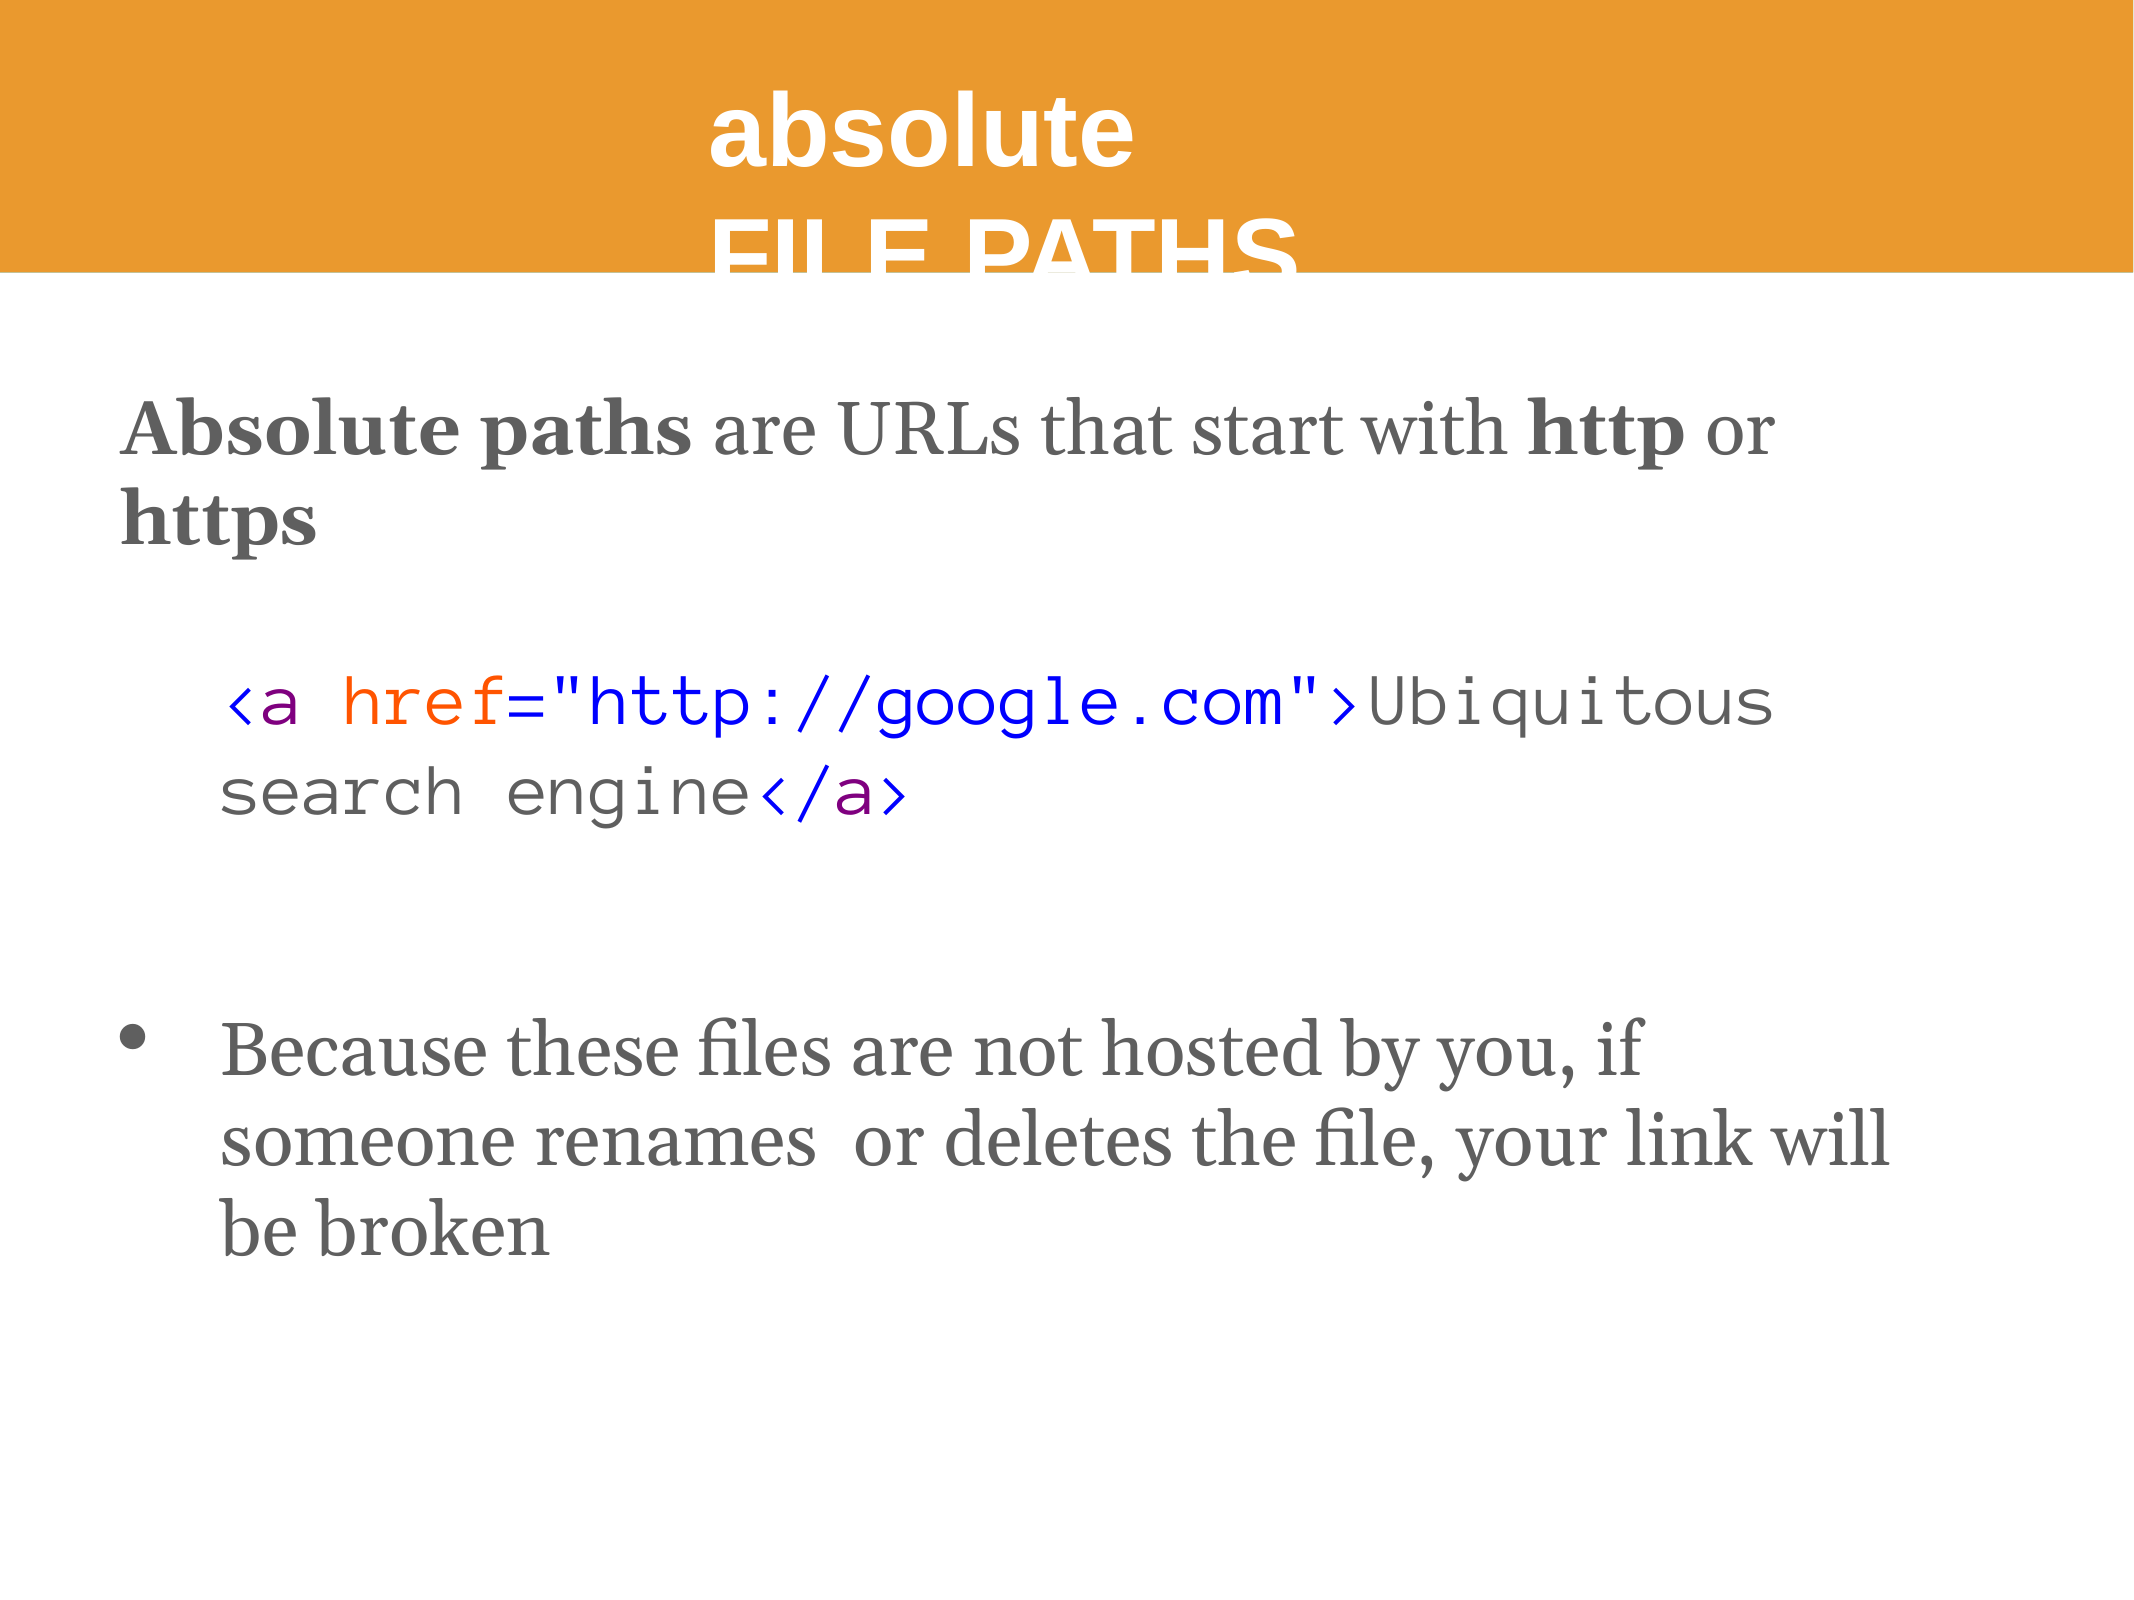

# absolute FILE PATHS
Absolute paths are URLs that start with http or https

	<a href="http://google.com">Ubiquitous 	search engine</a>

Because these files are not hosted by you, if someone renames  or deletes the file, your link will be broken